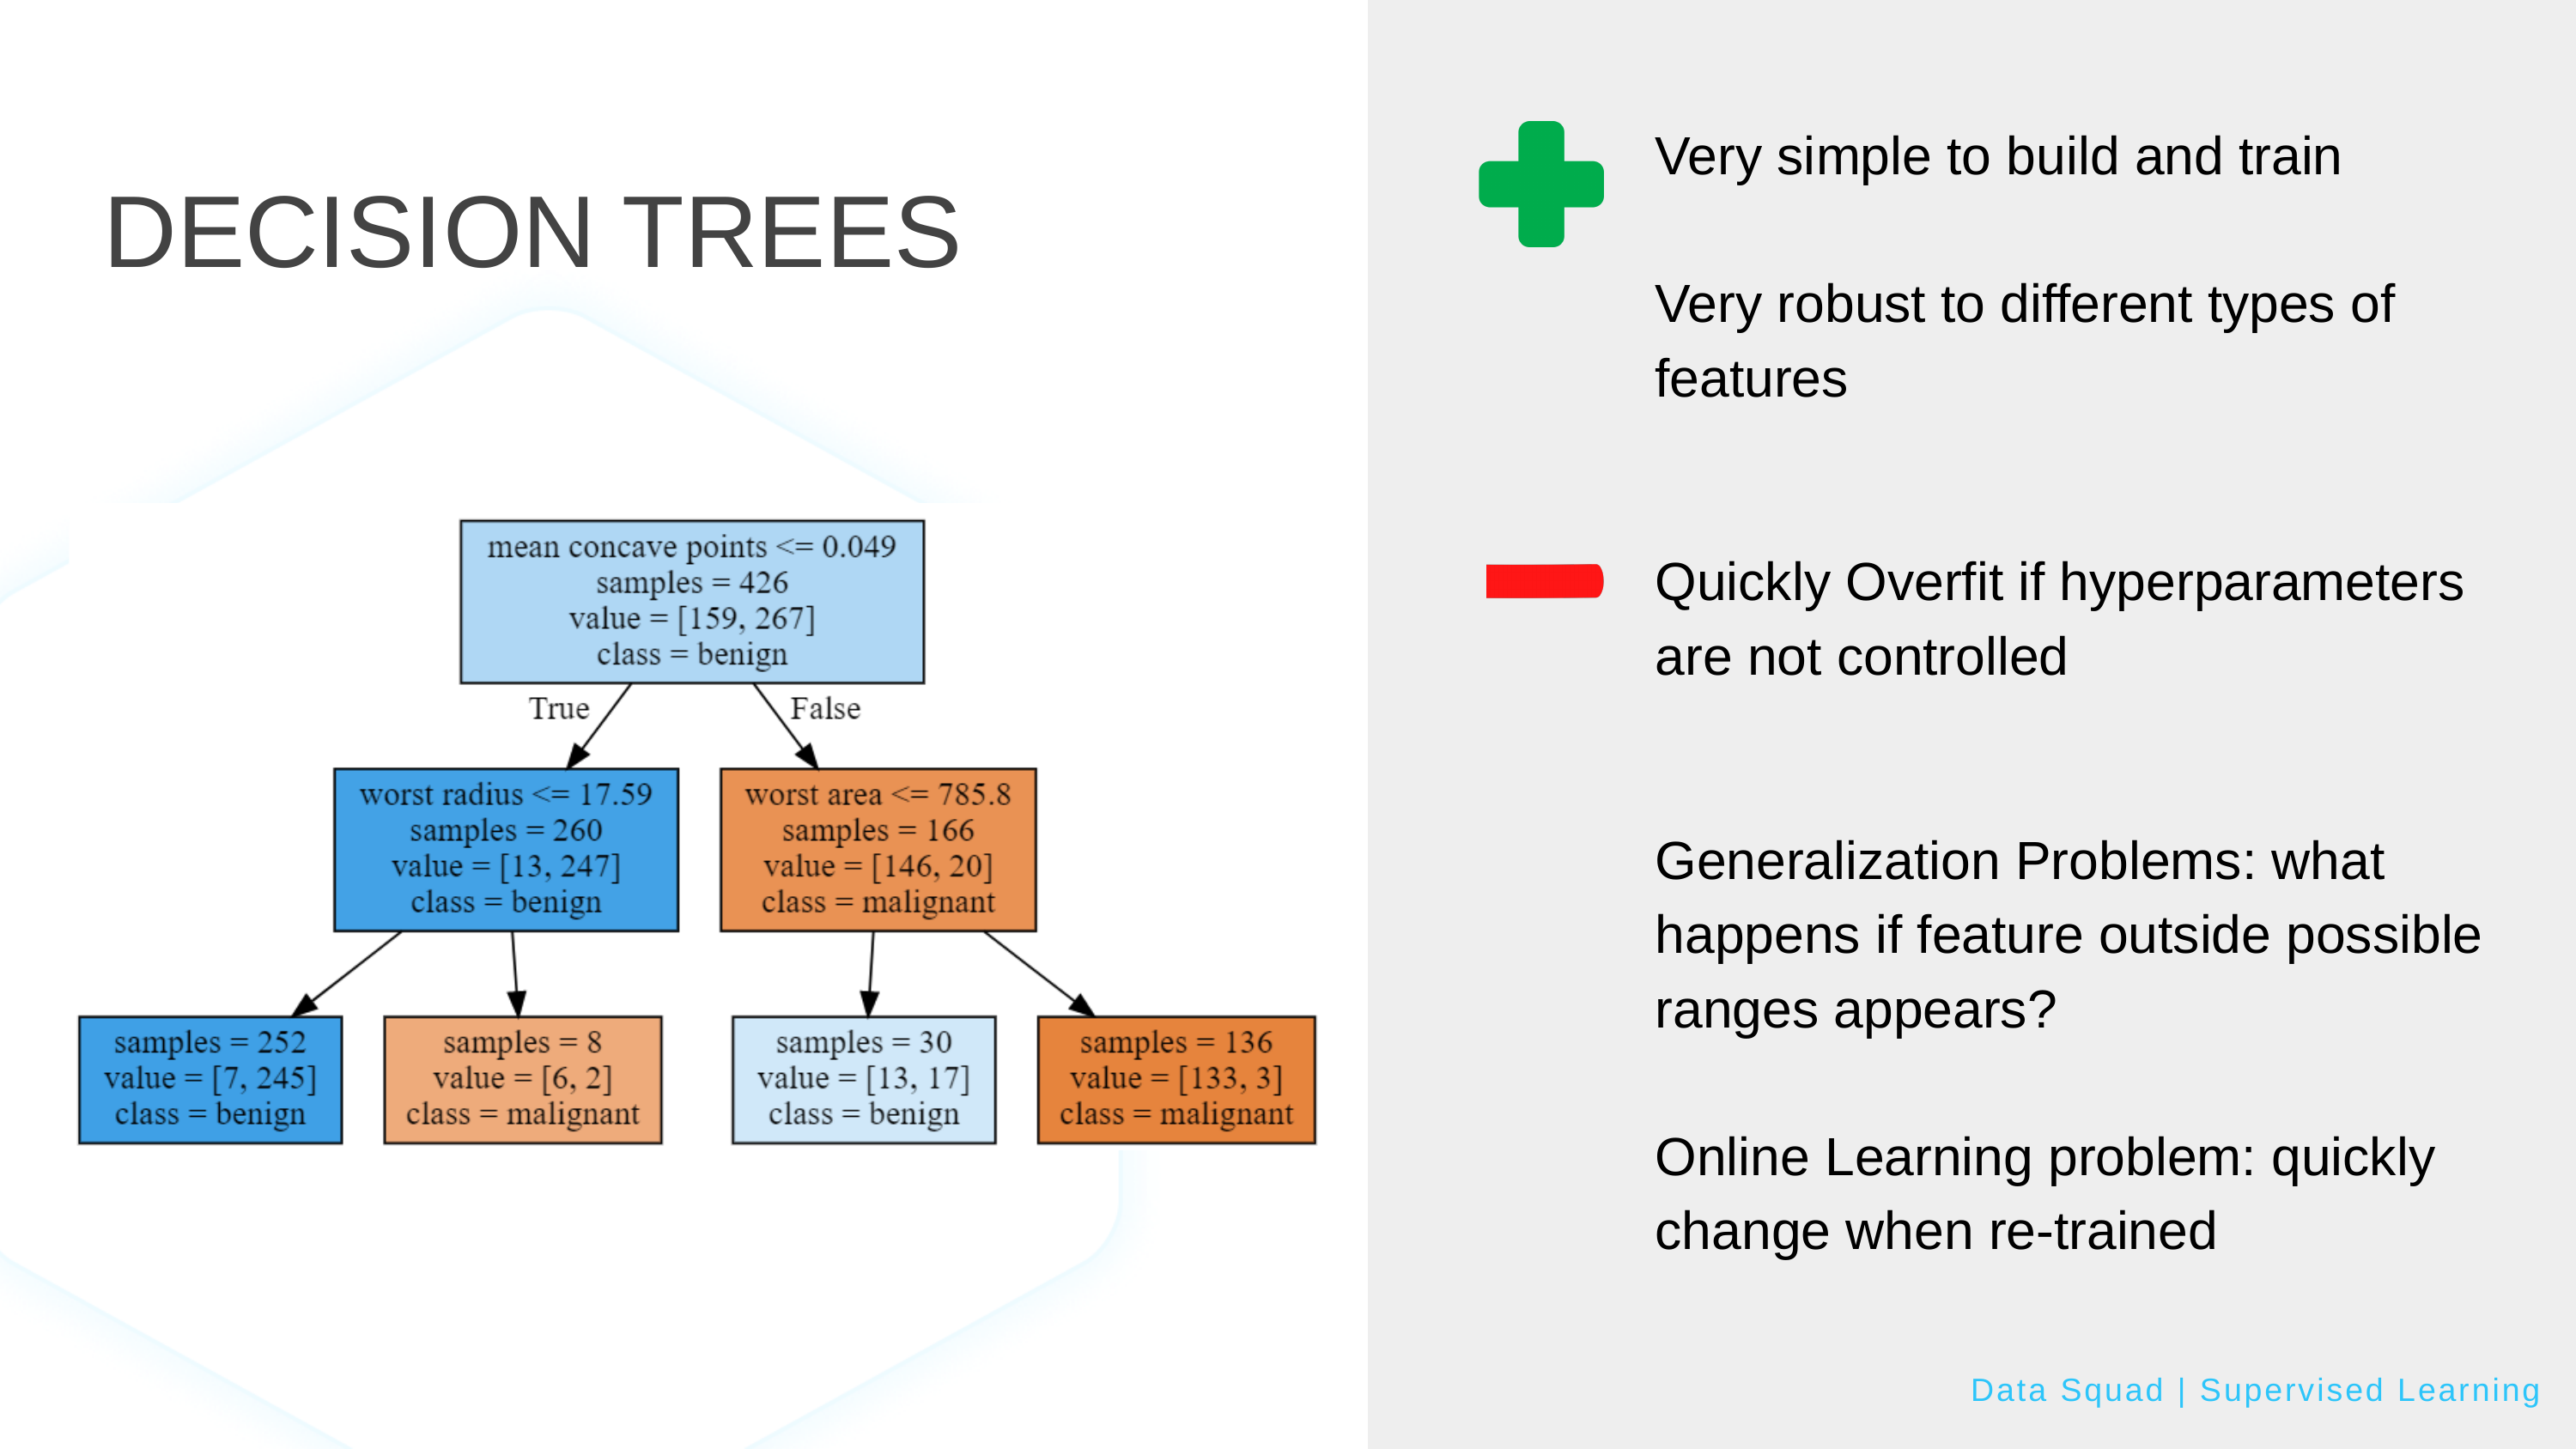

Very simple to build and train

Very robust to different types of features

DECISION TREES

Quickly Overfit if hyperparameters are not controlled

Generalization Problems: what happens if feature outside possible ranges appears?

Online Learning problem: quickly change when re-trained

Data Squad | Supervised Learning